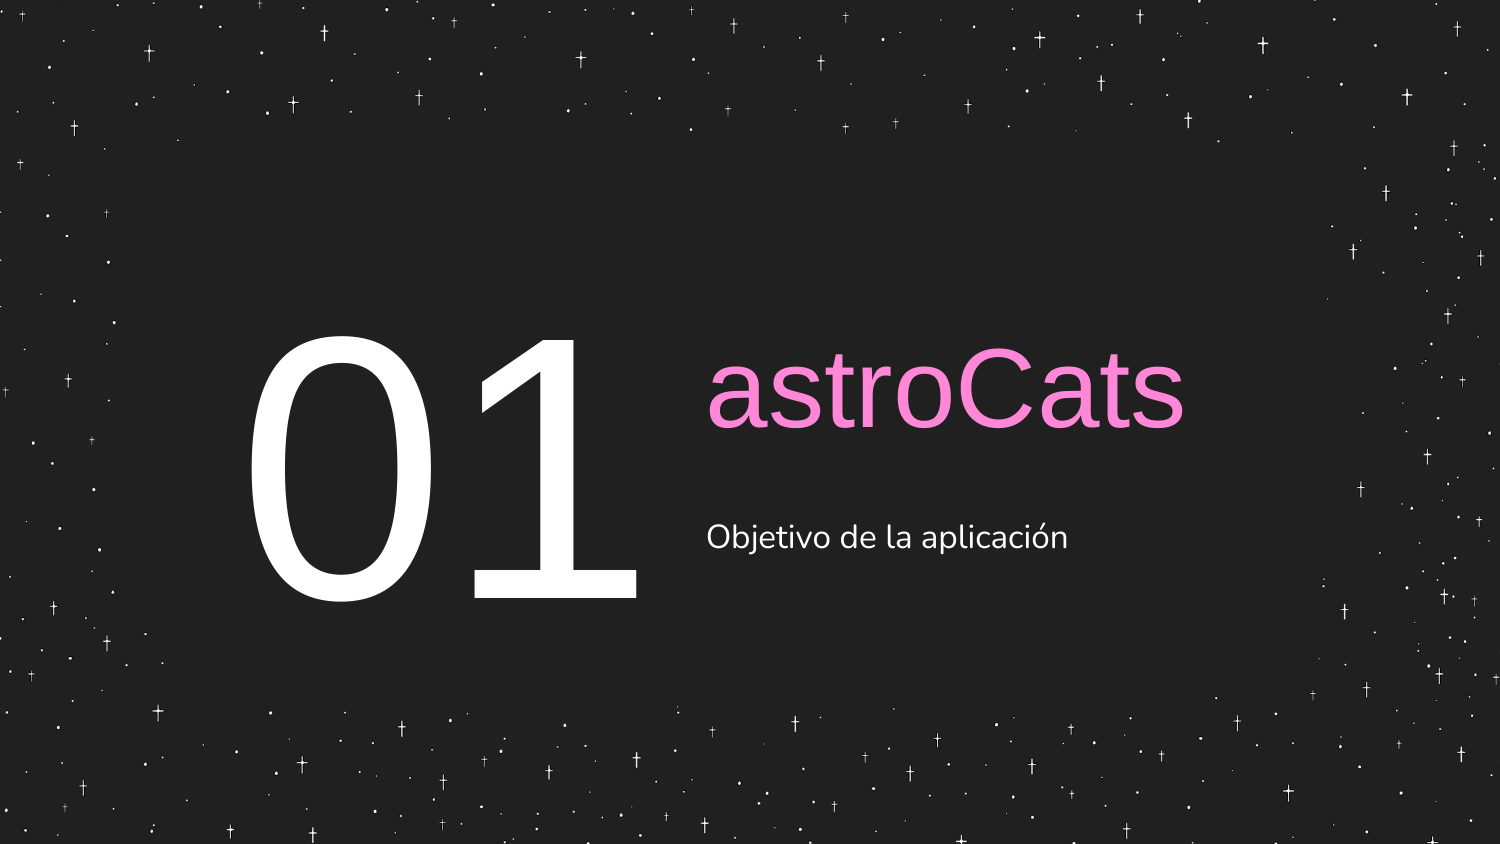

01
# astroCats
Objetivo de la aplicación